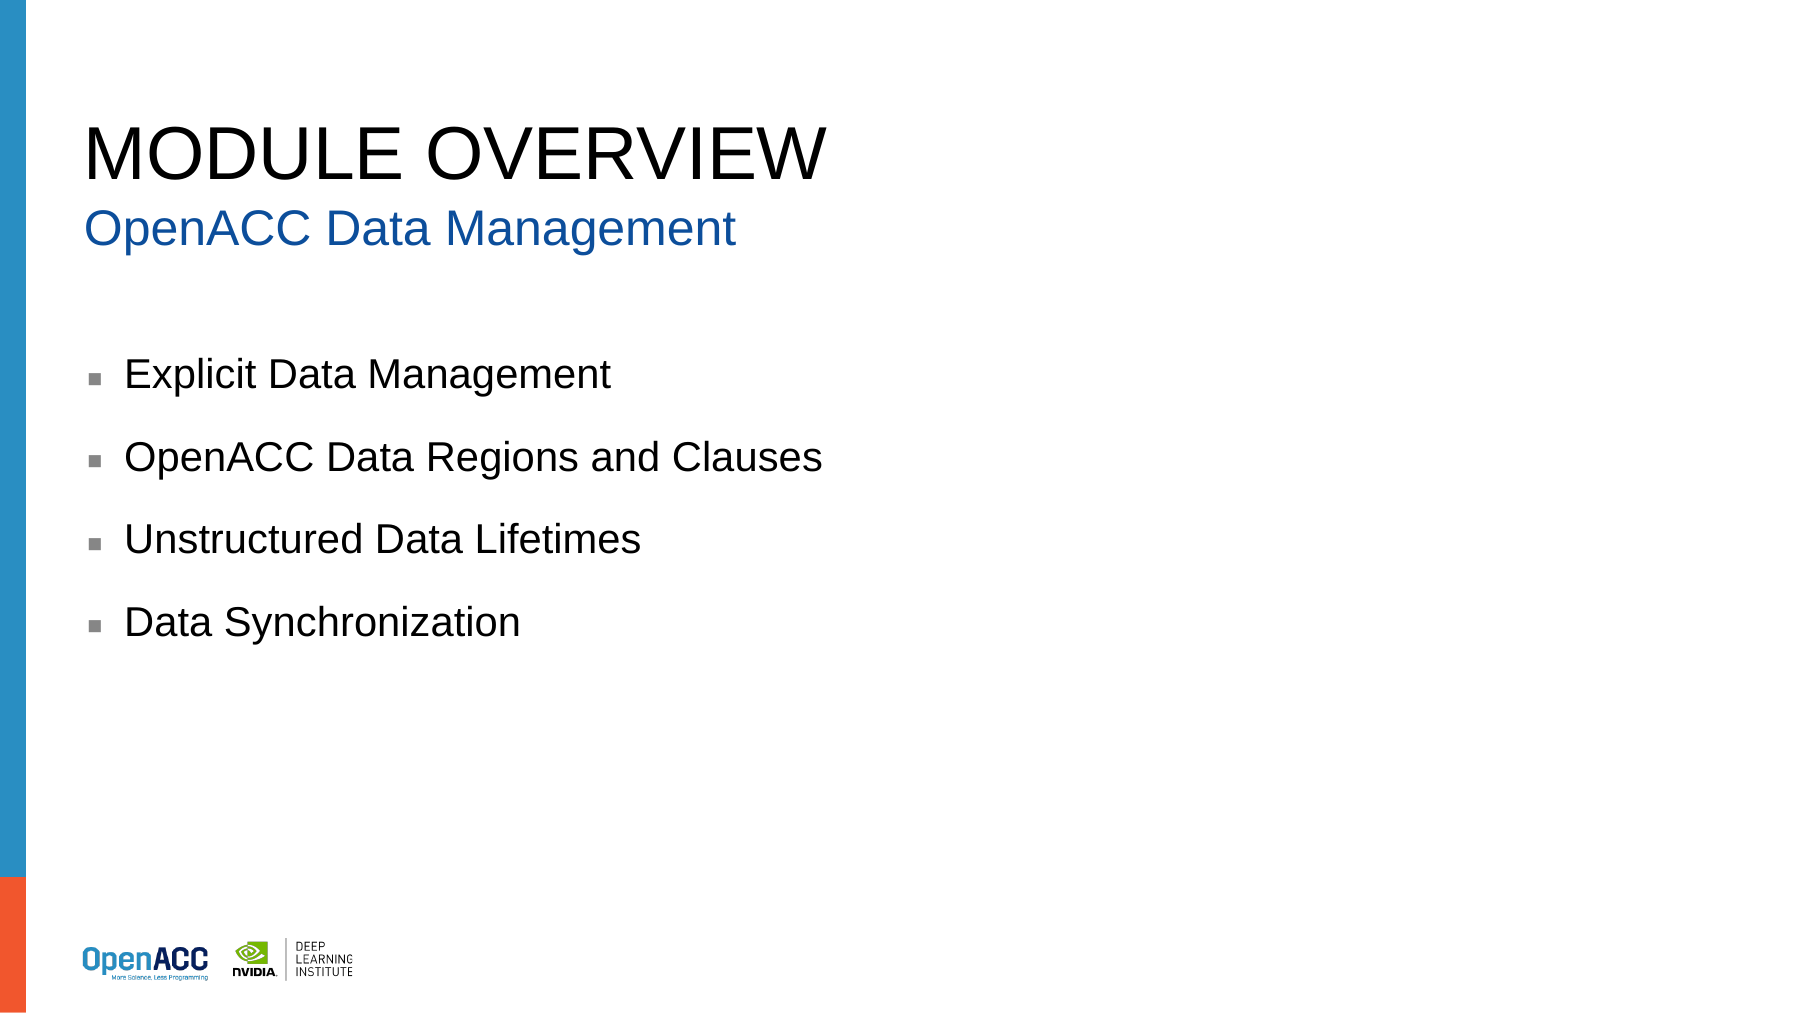

# MODULE OVERVIEW
OpenACC Data Management

Explicit Data Management
OpenACC Data Regions and Clauses
Unstructured Data Lifetimes
Data Synchronization